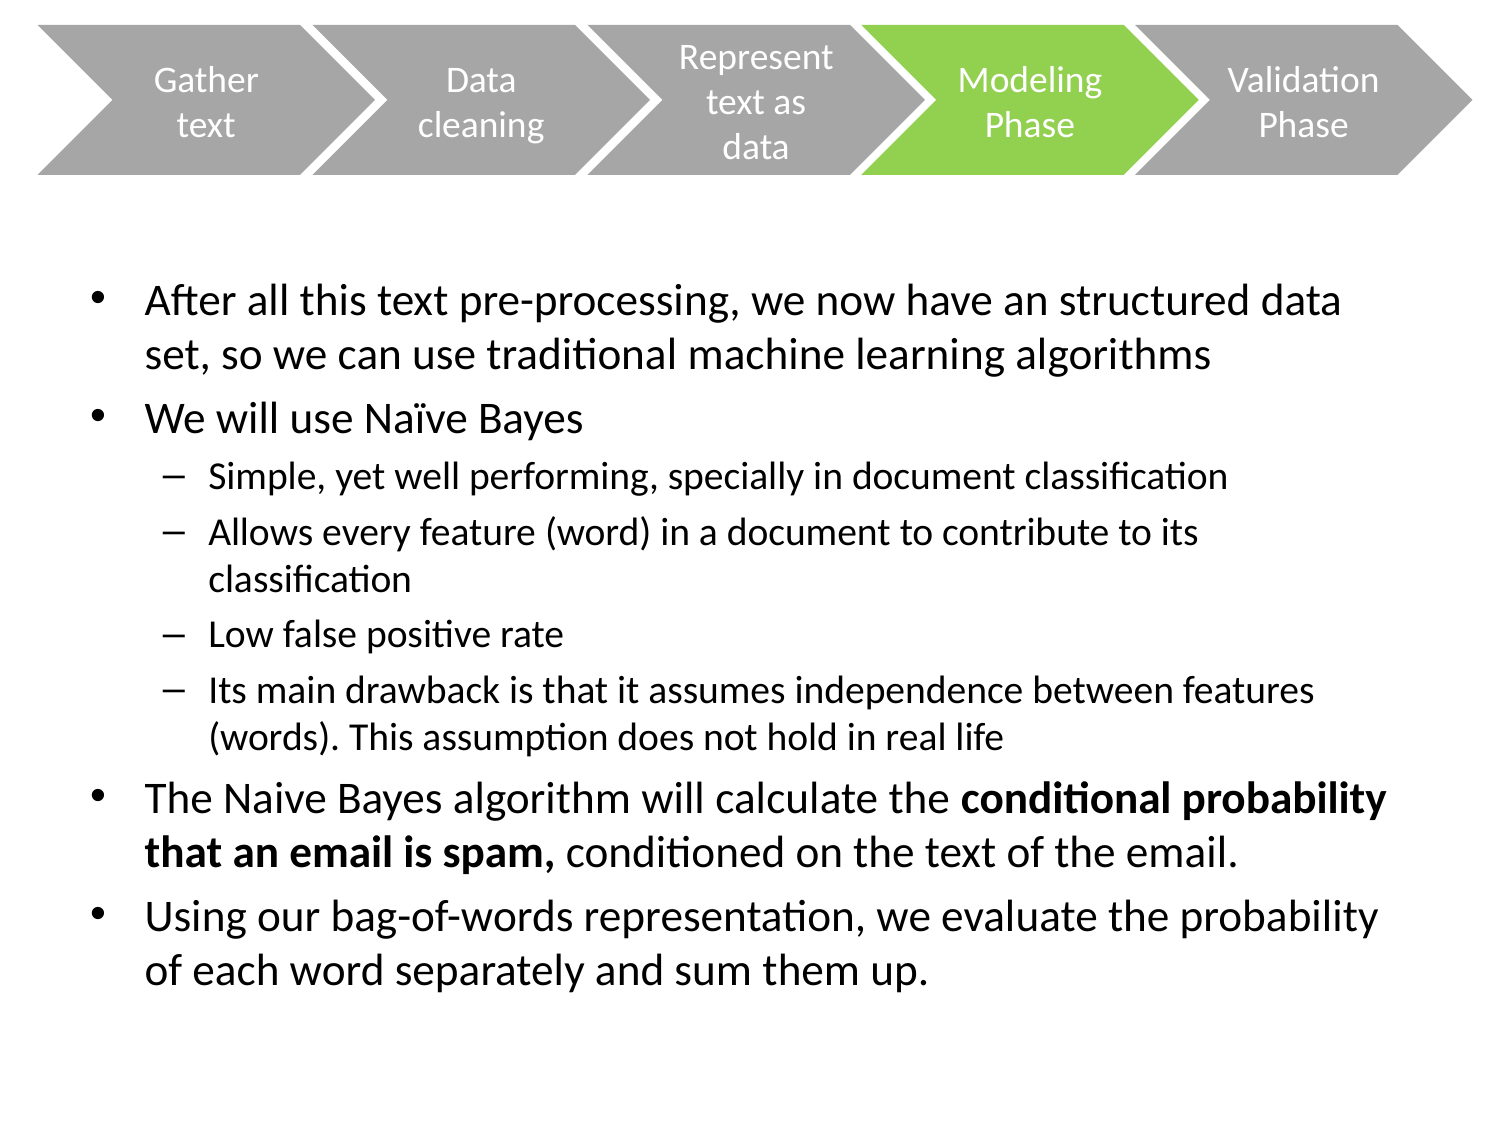

Gather text
Data cleaning
Represent text as data
Modeling Phase
Validation Phase
After all this text pre-processing, we now have an structured data set, so we can use traditional machine learning algorithms
We will use Naïve Bayes
Simple, yet well performing, specially in document classification
Allows every feature (word) in a document to contribute to its classification
Low false positive rate
Its main drawback is that it assumes independence between features (words). This assumption does not hold in real life
The Naive Bayes algorithm will calculate the conditional probability that an email is spam, conditioned on the text of the email.
Using our bag-of-words representation, we evaluate the probability of each word separately and sum them up.